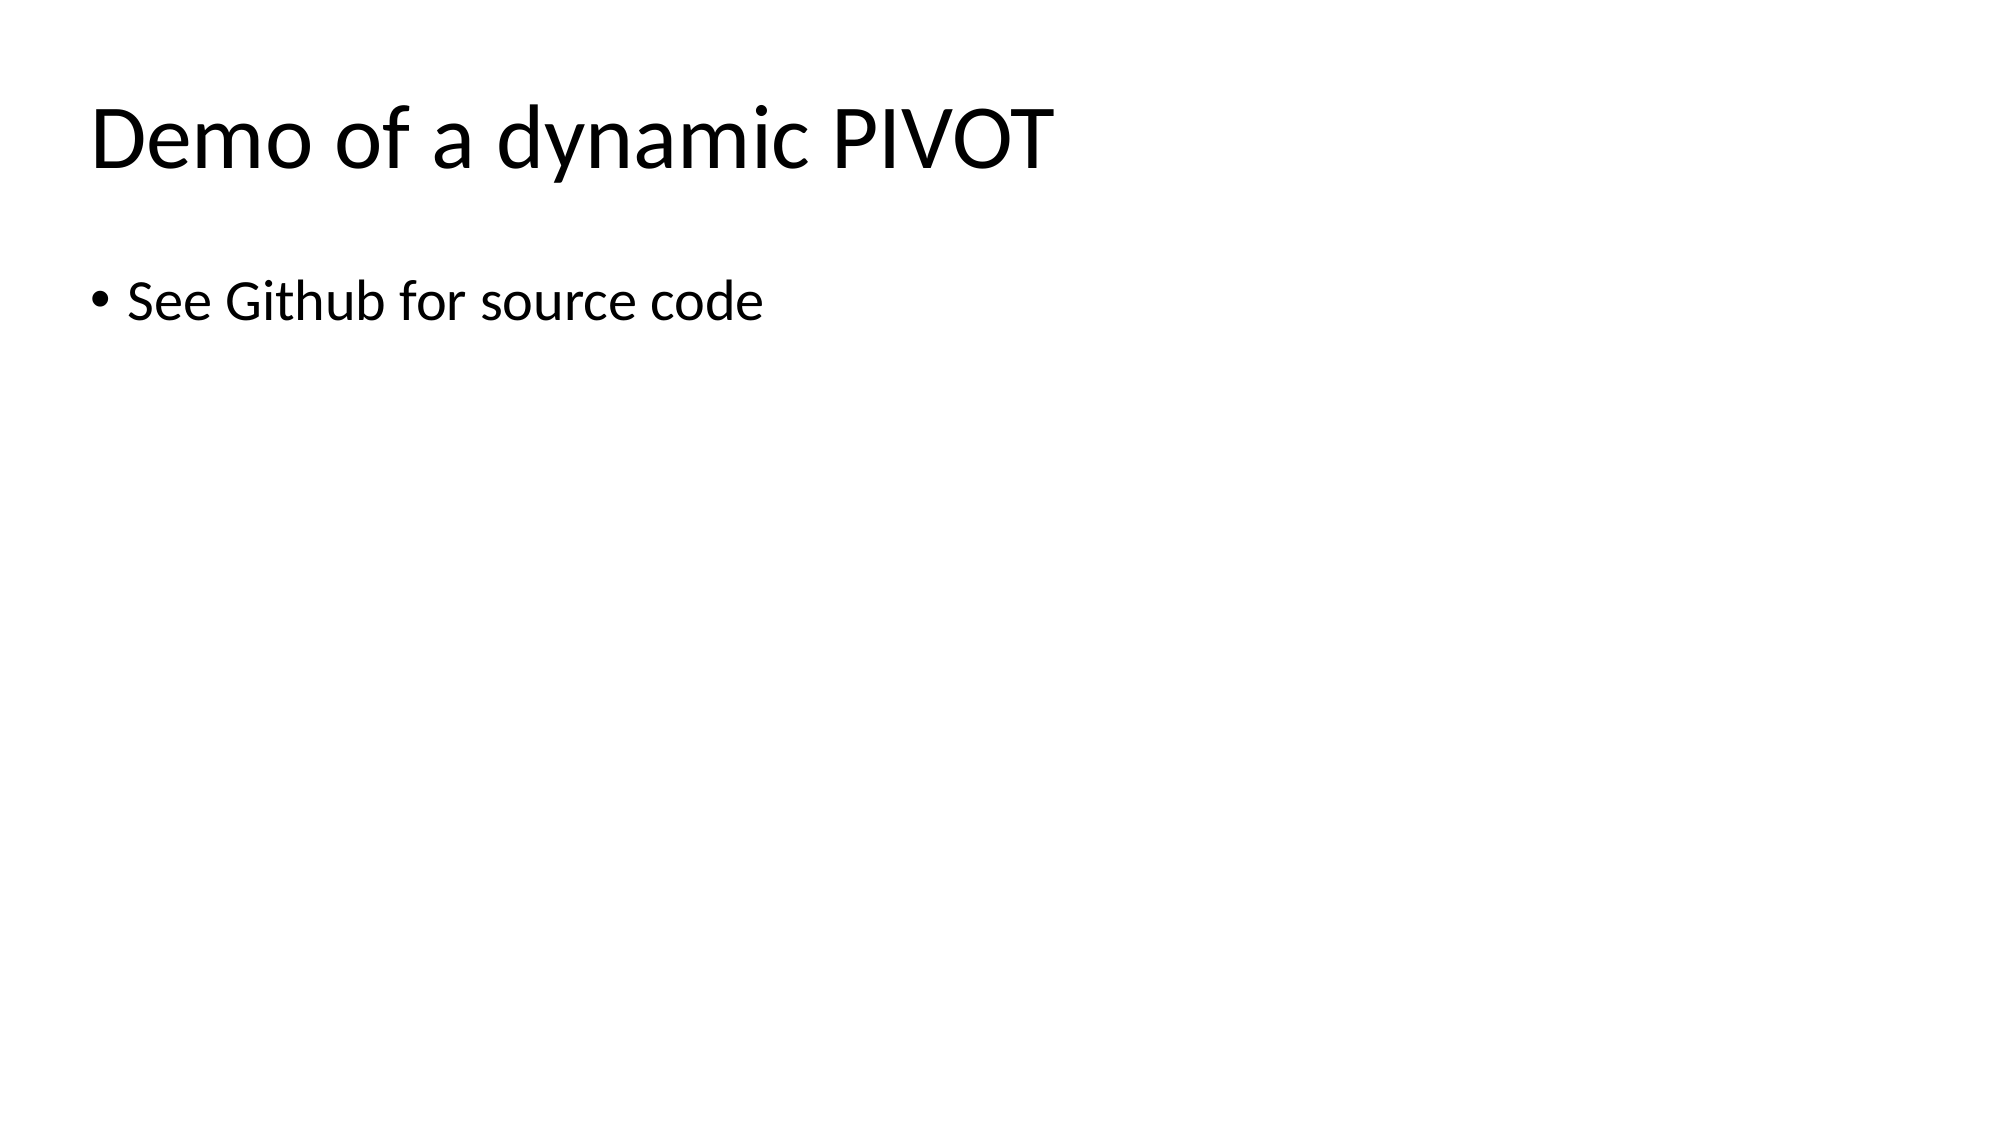

# Demo of a dynamic PIVOT
See Github for source code